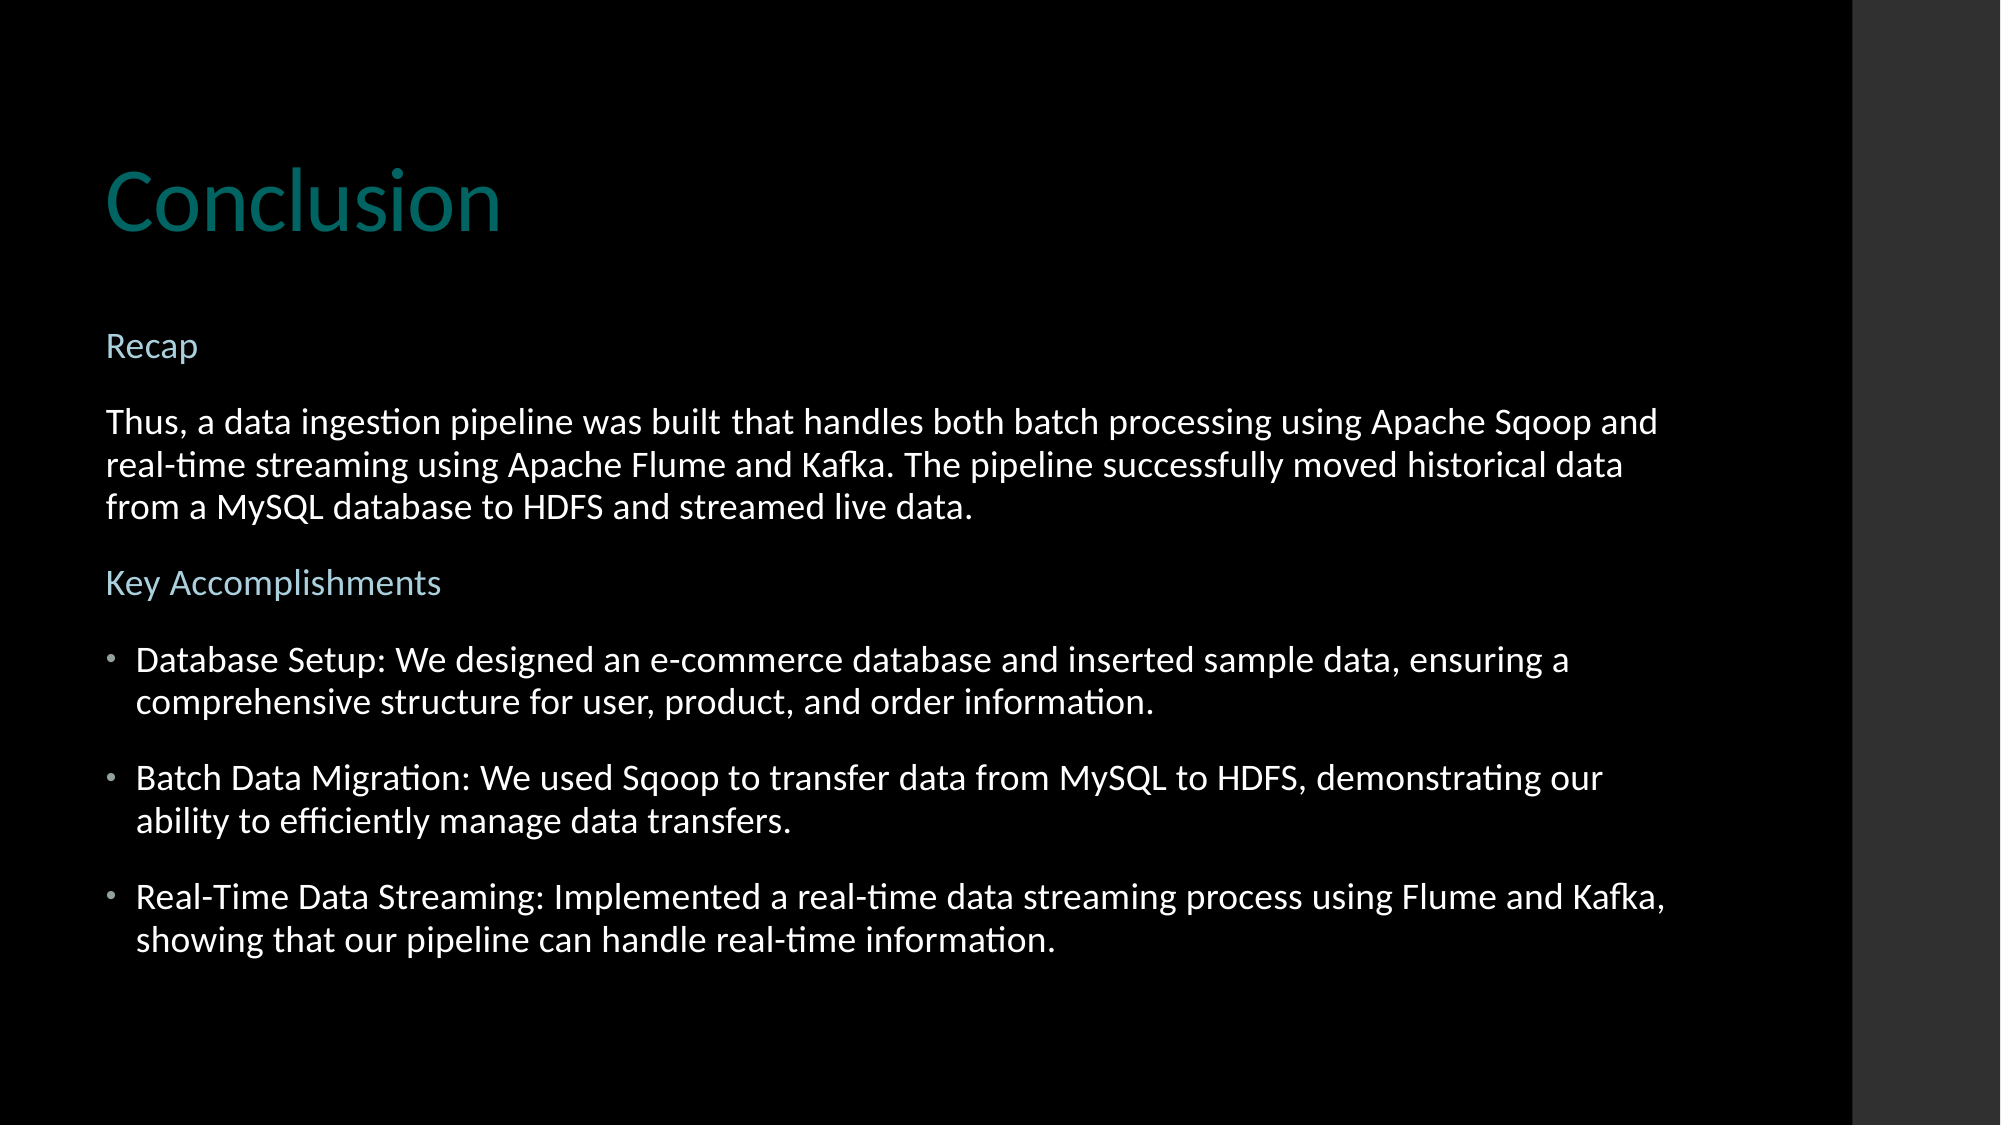

# Conclusion
Recap
Thus, a data ingestion pipeline was built that handles both batch processing using Apache Sqoop and real-time streaming using Apache Flume and Kafka. The pipeline successfully moved historical data from a MySQL database to HDFS and streamed live data.
Key Accomplishments
Database Setup: We designed an e-commerce database and inserted sample data, ensuring a comprehensive structure for user, product, and order information.
Batch Data Migration: We used Sqoop to transfer data from MySQL to HDFS, demonstrating our ability to efficiently manage data transfers.
Real-Time Data Streaming: Implemented a real-time data streaming process using Flume and Kafka, showing that our pipeline can handle real-time information.